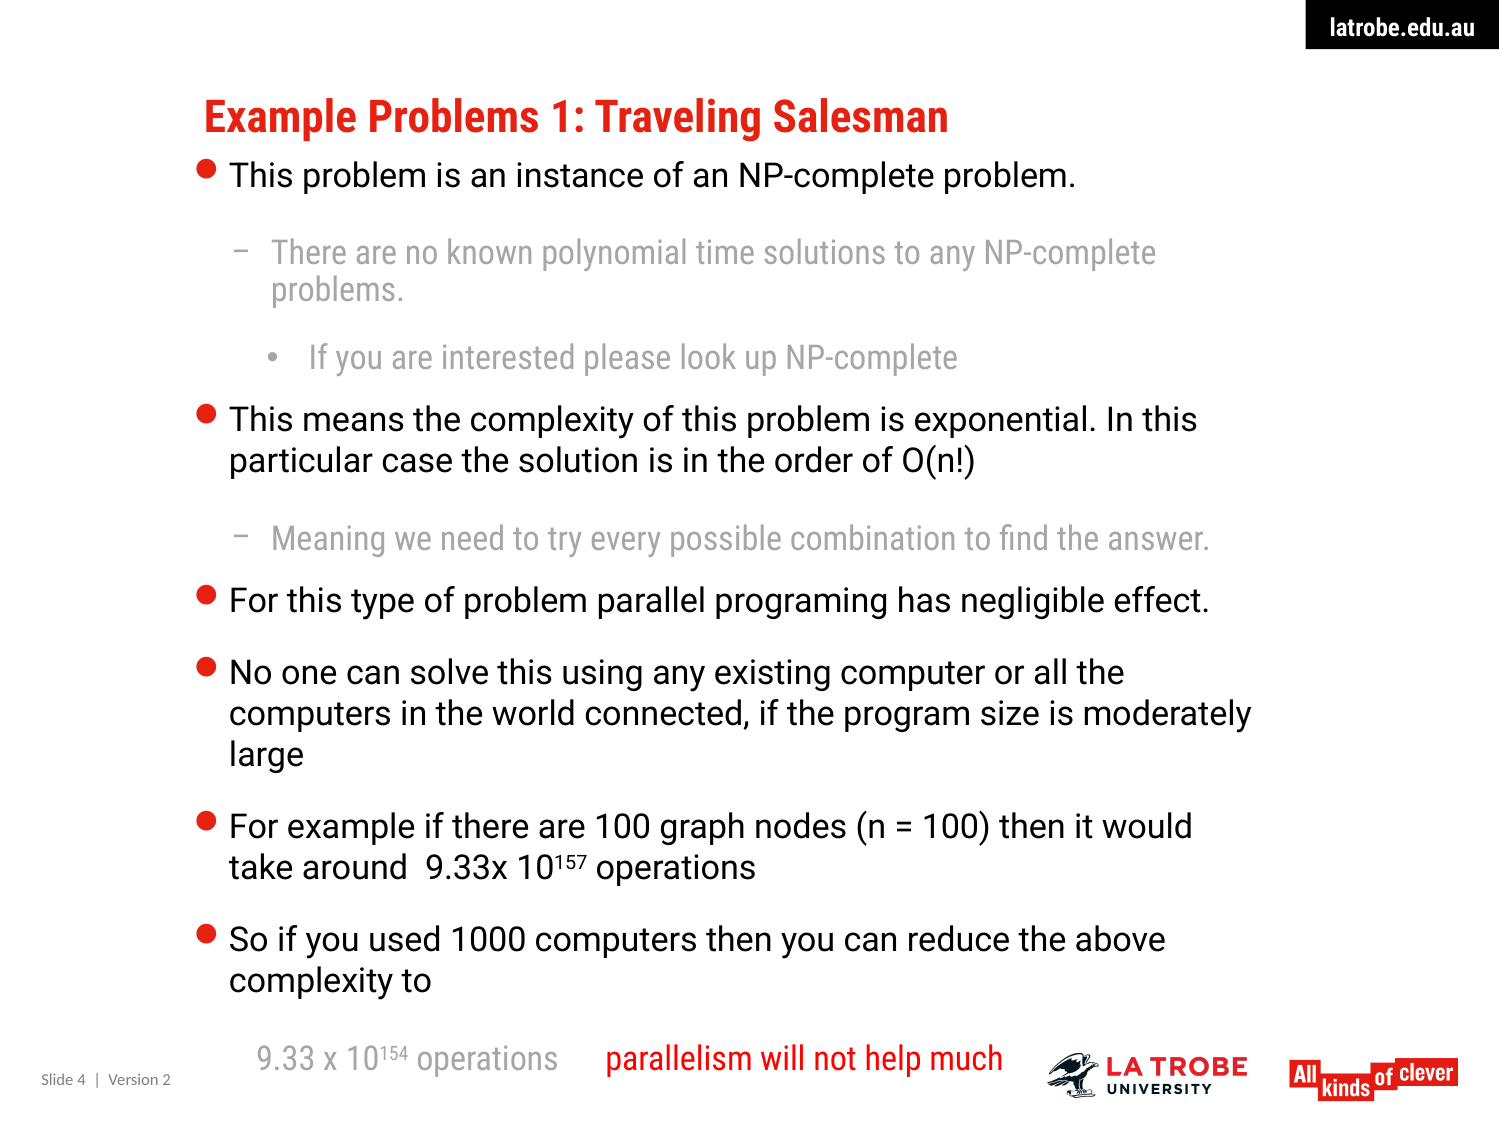

# Example Problems 1: Traveling Salesman
This problem is an instance of an NP-complete problem.
There are no known polynomial time solutions to any NP-complete problems.
If you are interested please look up NP-complete
This means the complexity of this problem is exponential. In this particular case the solution is in the order of O(n!)
Meaning we need to try every possible combination to find the answer.
For this type of problem parallel programing has negligible effect.
No one can solve this using any existing computer or all the computers in the world connected, if the program size is moderately large
For example if there are 100 graph nodes (n = 100) then it would take around  9.33x 10157 operations
So if you used 1000 computers then you can reduce the above complexity to
9.33 x 10154 operations      parallelism will not help much